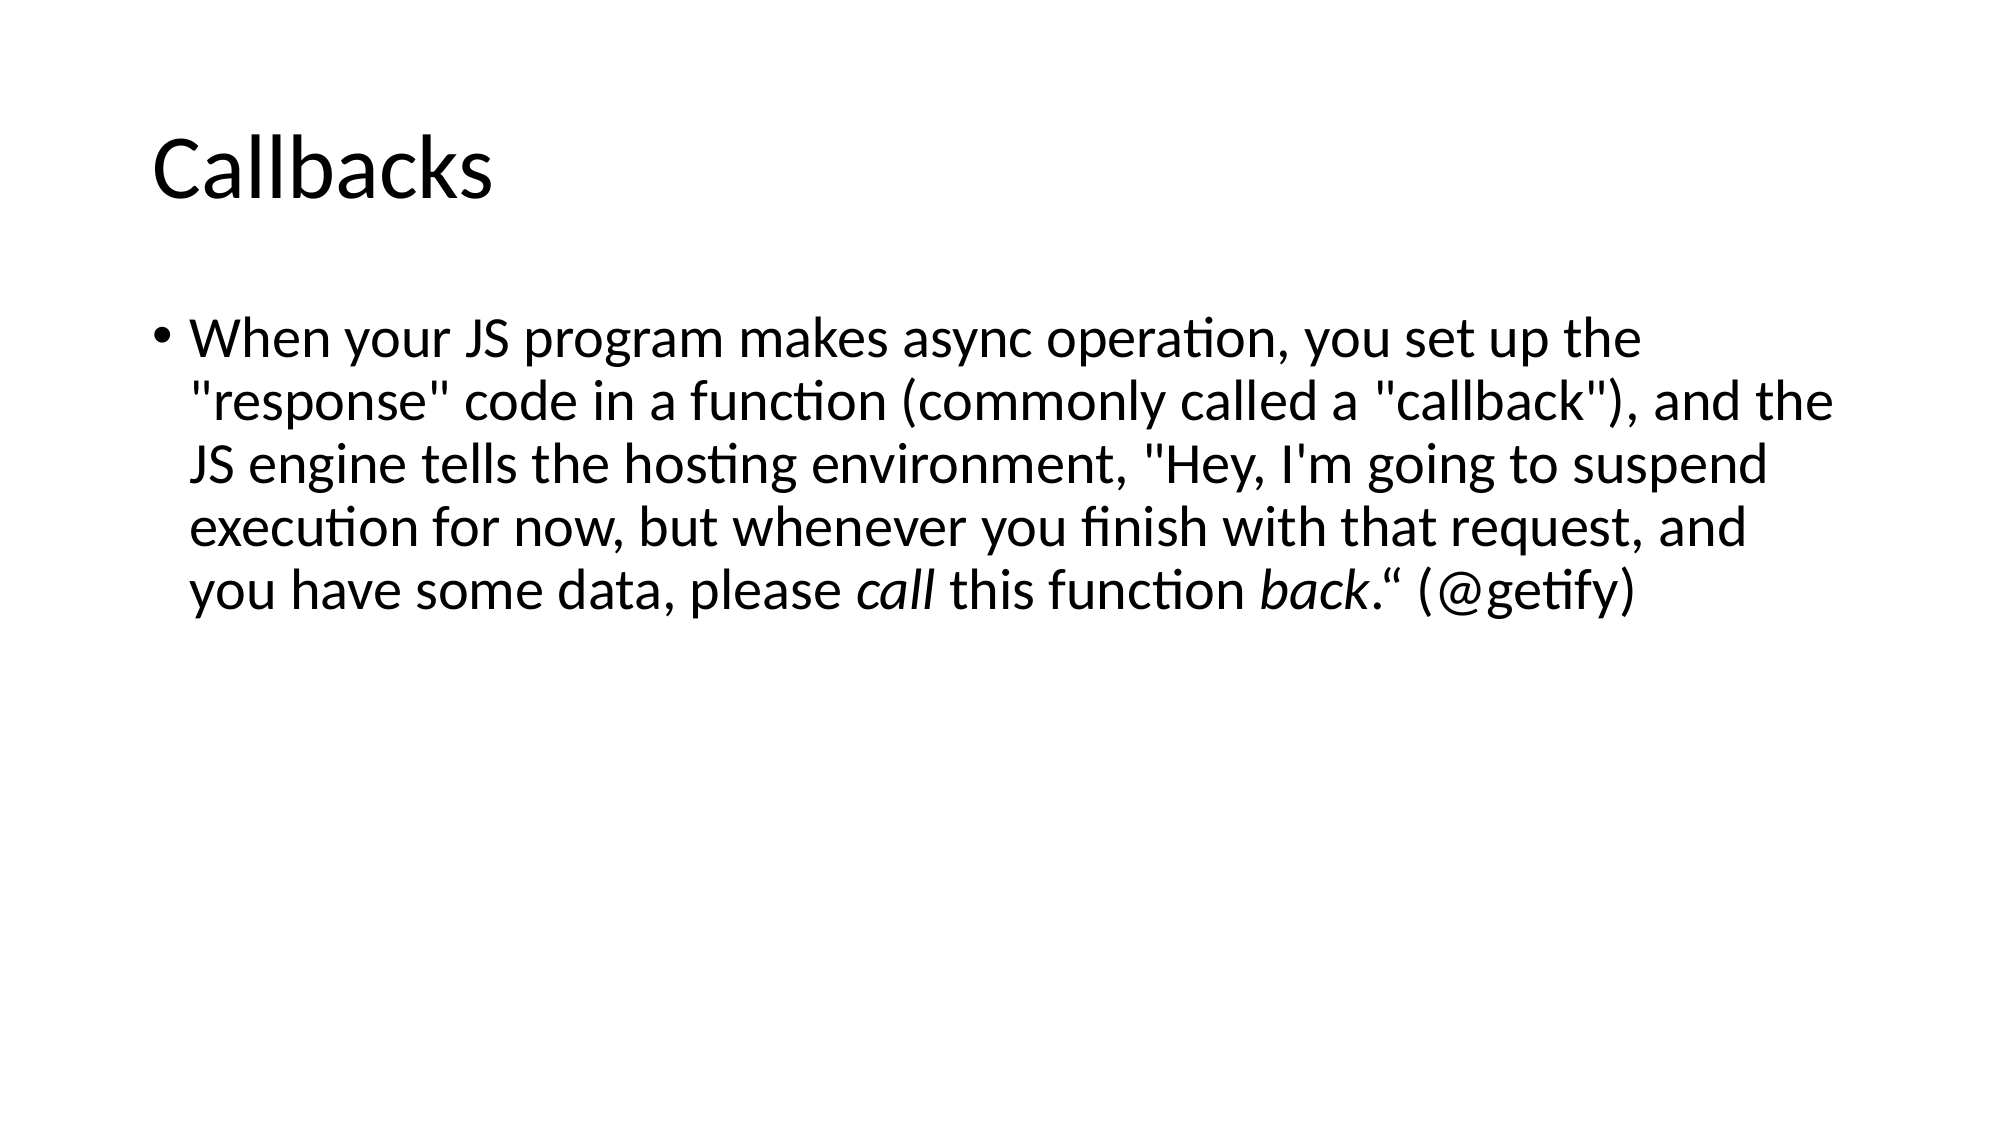

# Callbacks
When your JS program makes async operation, you set up the "response" code in a function (commonly called a "callback"), and the JS engine tells the hosting environment, "Hey, I'm going to suspend execution for now, but whenever you finish with that request, and you have some data, please call this function back.“ (@getify)